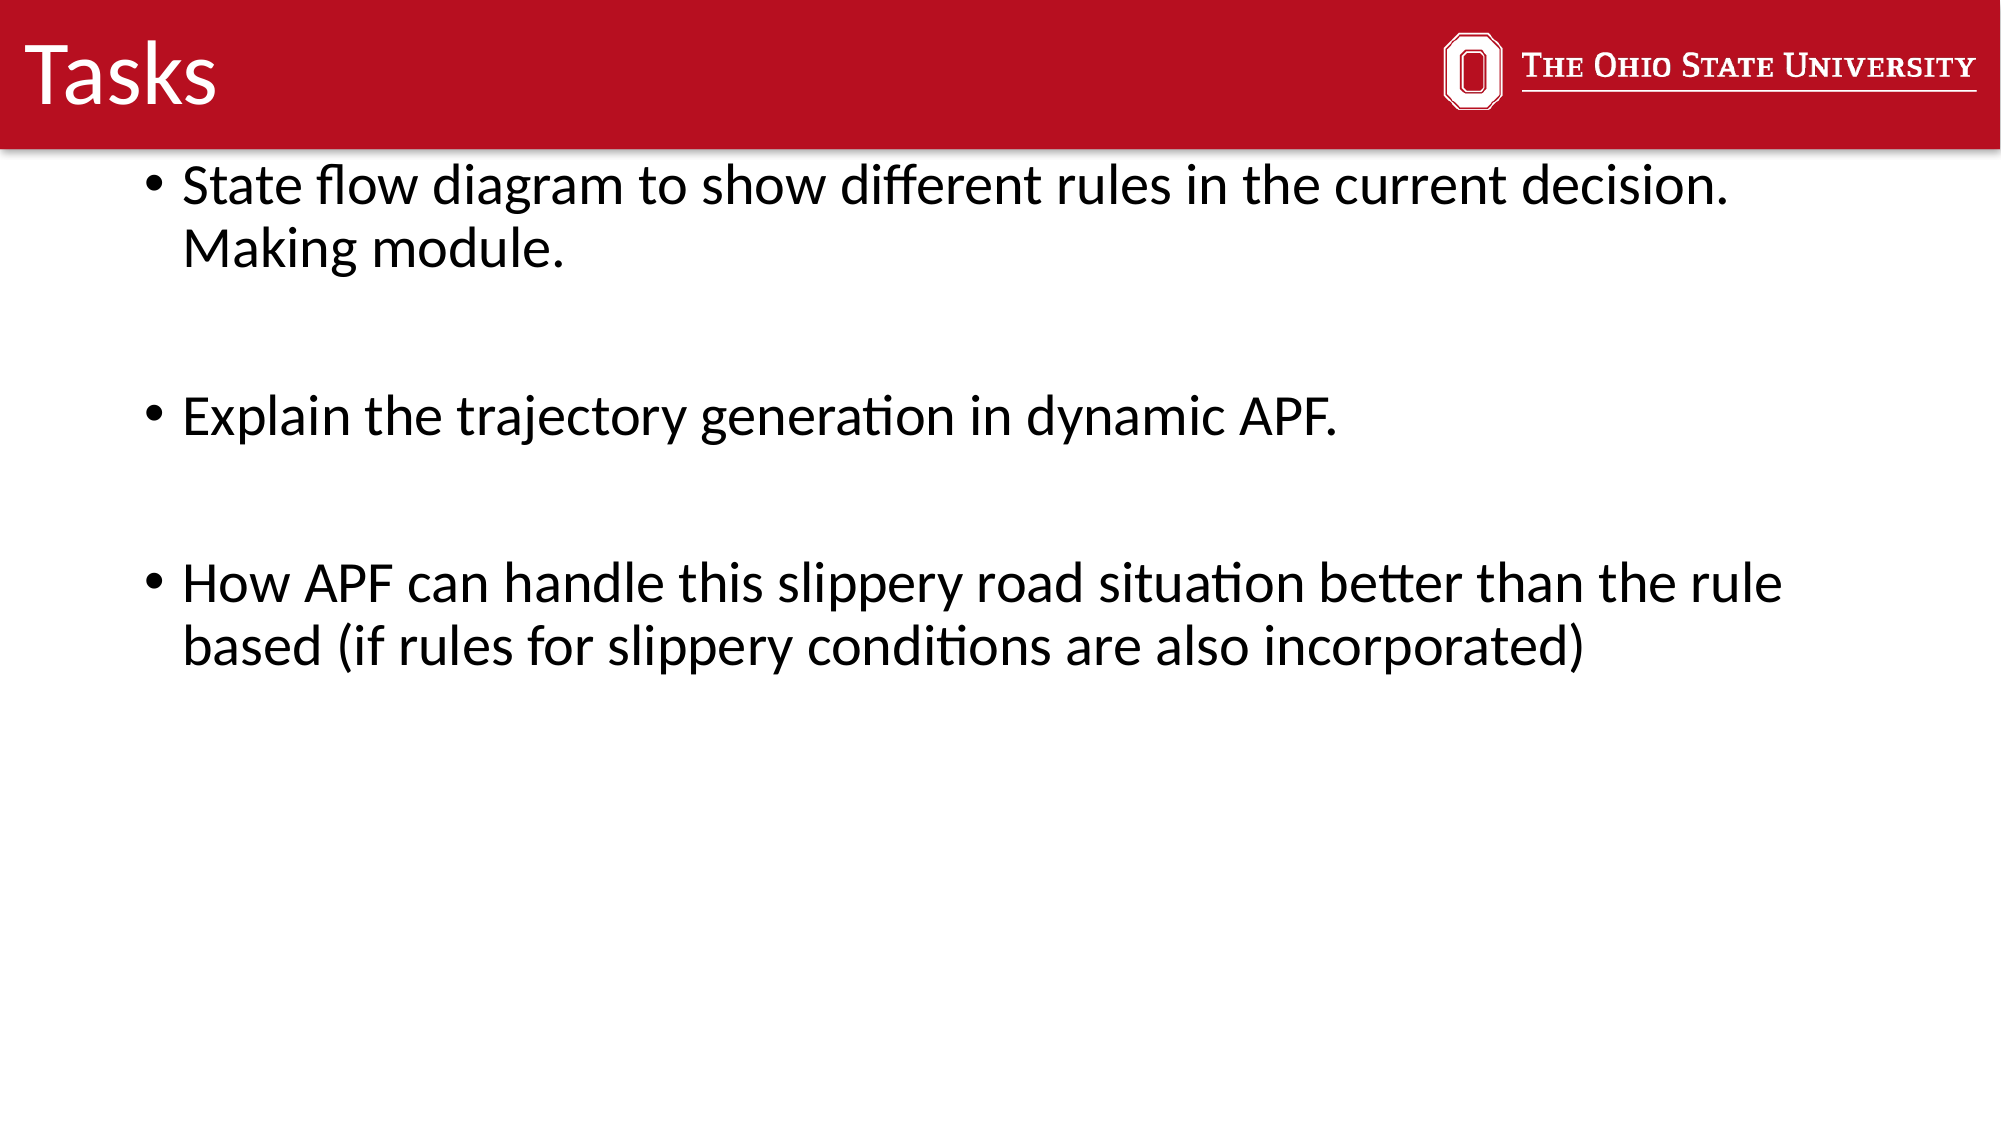

# Tasks
State flow diagram to show different rules in the current decision. Making module.

Explain the trajectory generation in dynamic APF.

How APF can handle this slippery road situation better than the rule based (if rules for slippery conditions are also incorporated)